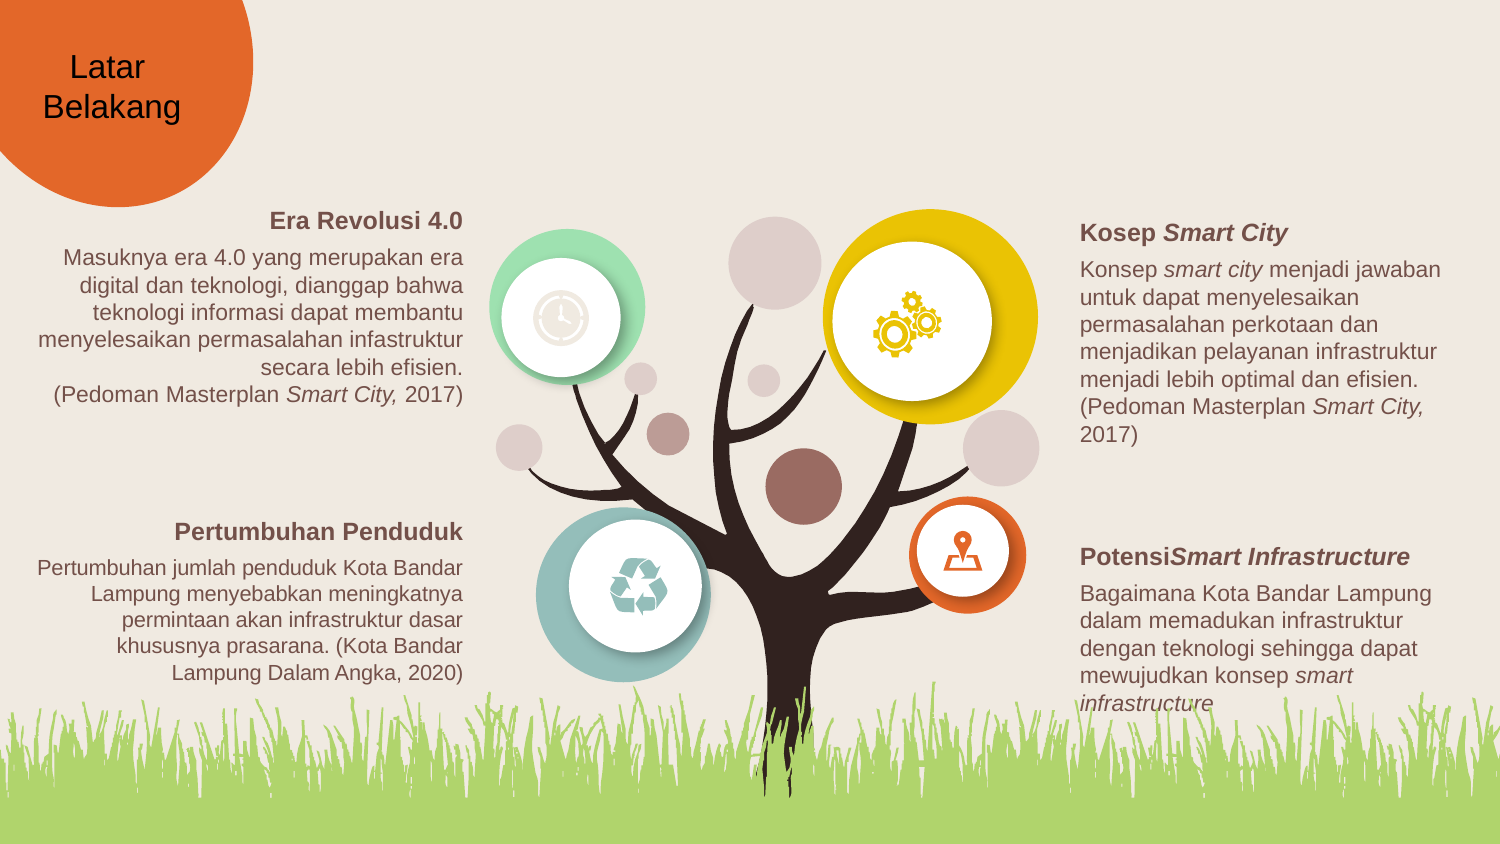

Latar
Belakang
Era Revolusi 4.0
Masuknya era 4.0 yang merupakan era digital dan teknologi, dianggap bahwa teknologi informasi dapat membantu menyelesaikan permasalahan infastruktur secara lebih efisien.
 (Pedoman Masterplan Smart City, 2017)

Kosep Smart City
Konsep smart city menjadi jawaban untuk dapat menyelesaikan permasalahan perkotaan dan menjadikan pelayanan infrastruktur menjadi lebih optimal dan efisien. (Pedoman Masterplan Smart City, 2017)
Pertumbuhan Penduduk
Pertumbuhan jumlah penduduk Kota Bandar Lampung menyebabkan meningkatnya permintaan akan infrastruktur dasar khususnya prasarana. (Kota Bandar Lampung Dalam Angka, 2020)
PotensiSmart Infrastructure
Bagaimana Kota Bandar Lampung dalam memadukan infrastruktur dengan teknologi sehingga dapat mewujudkan konsep smart infrastructure